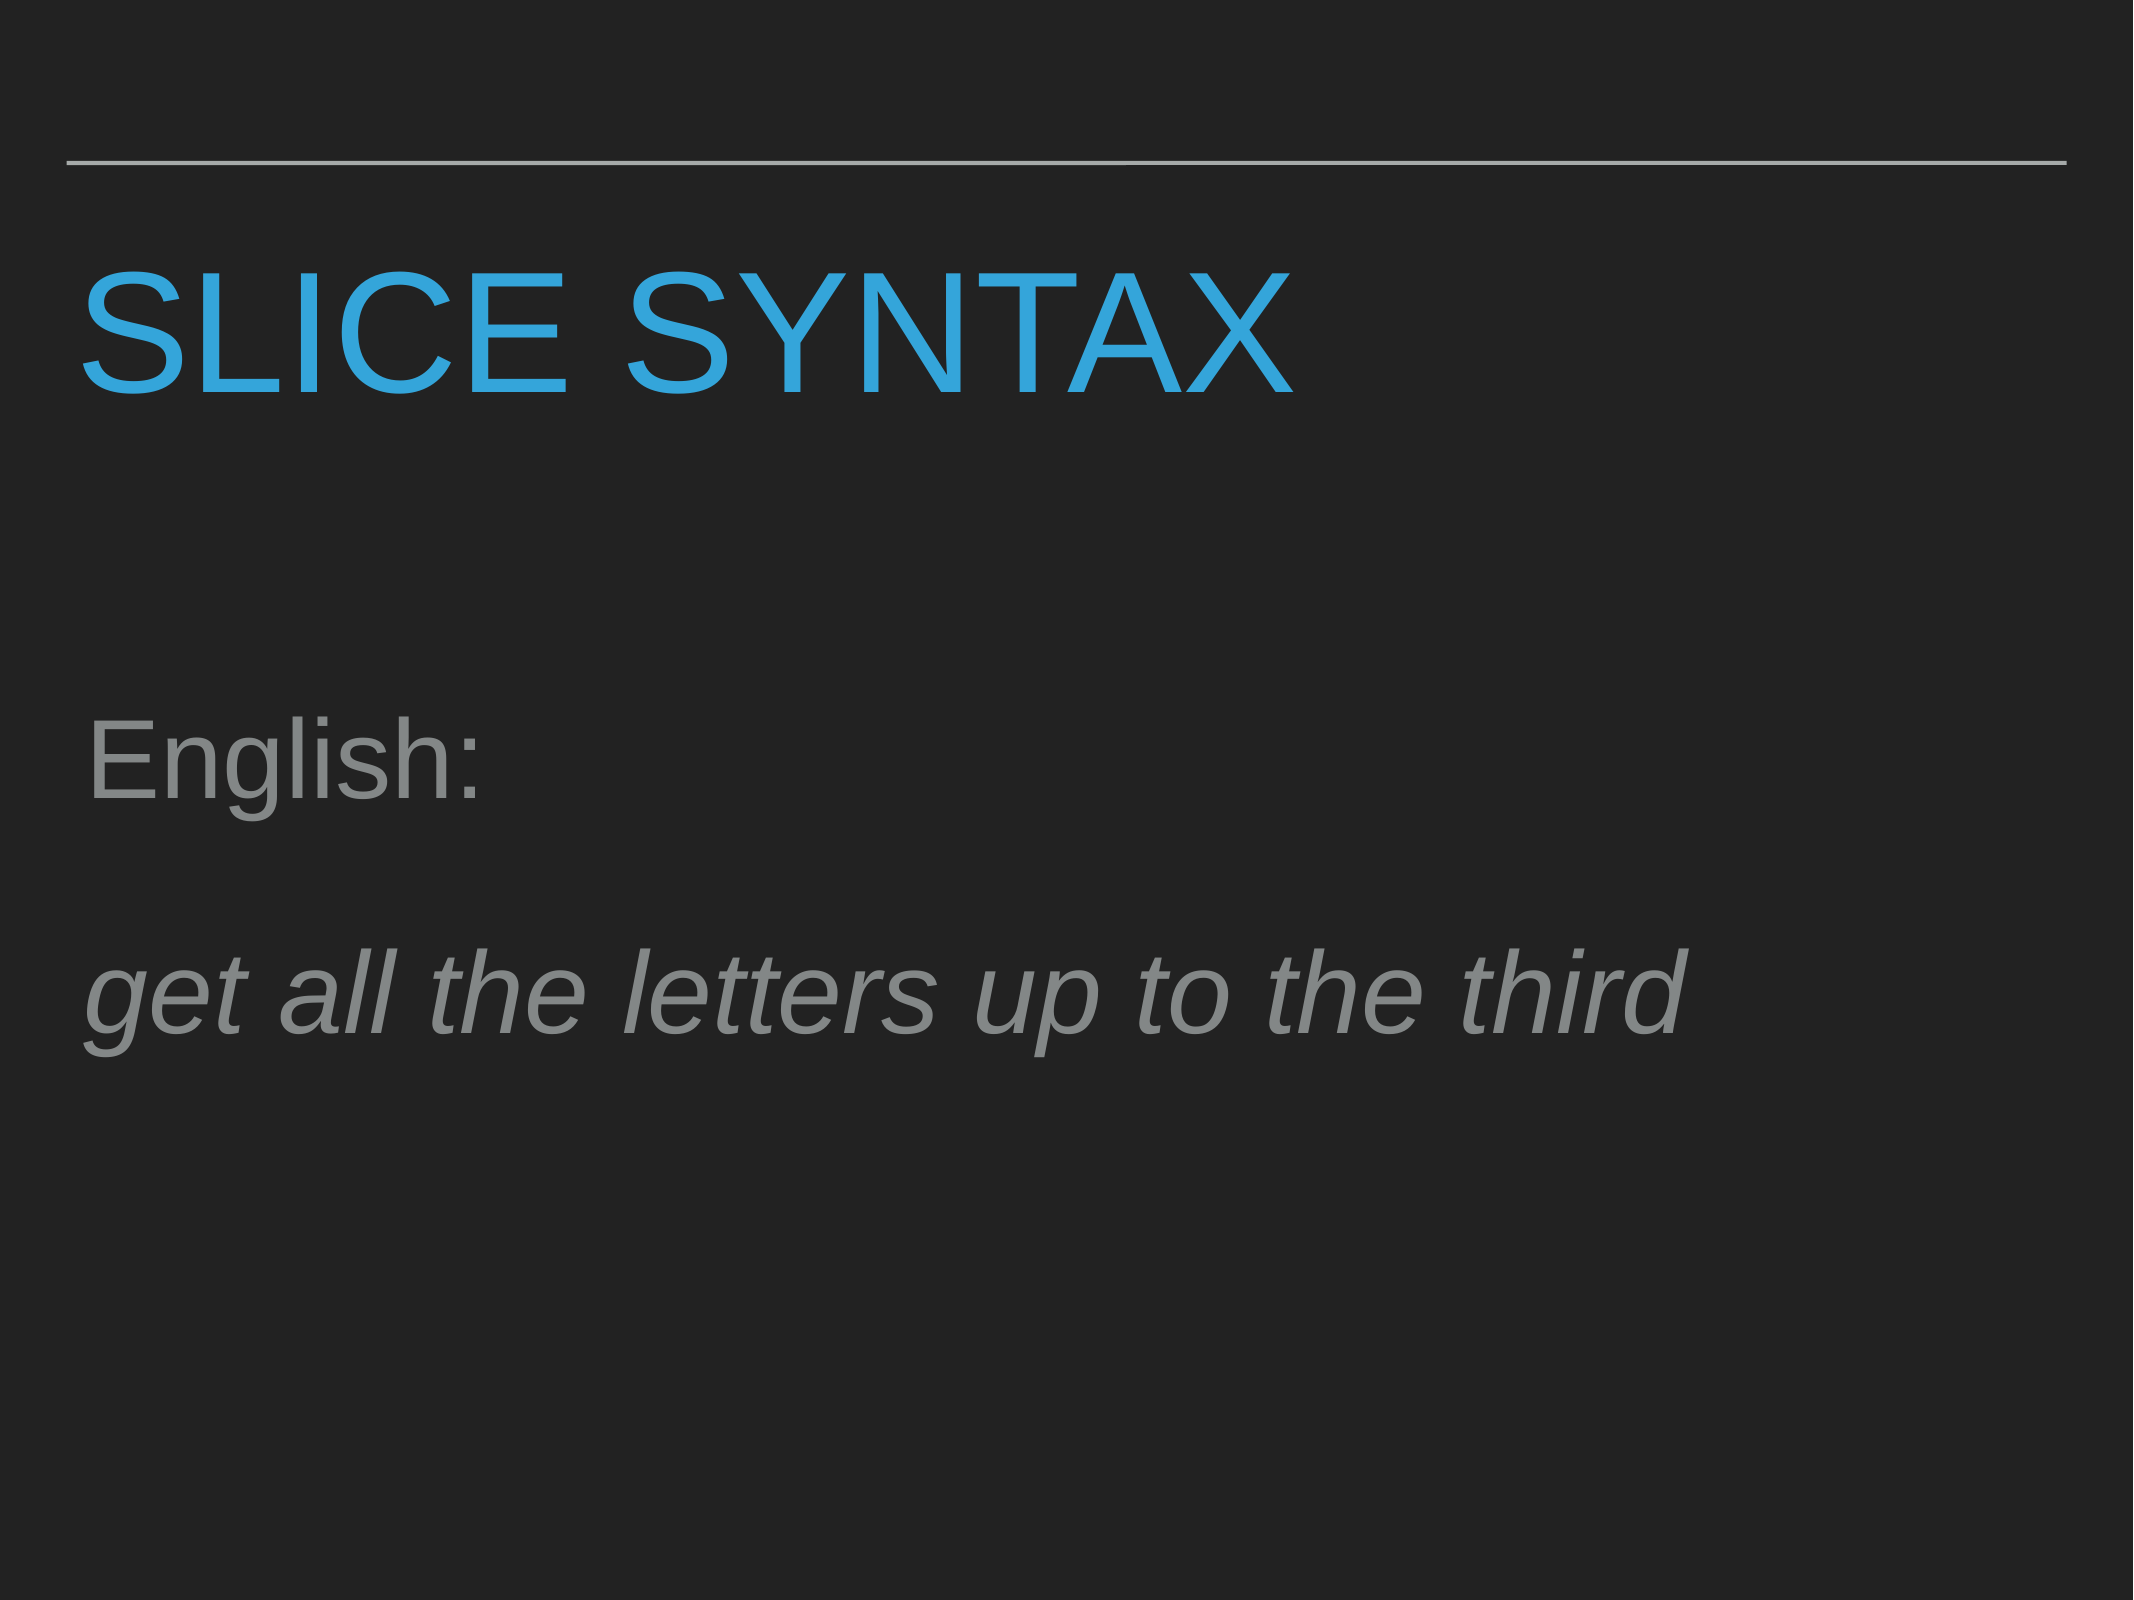

# Slice Syntax
English:
get all the letters up to the third